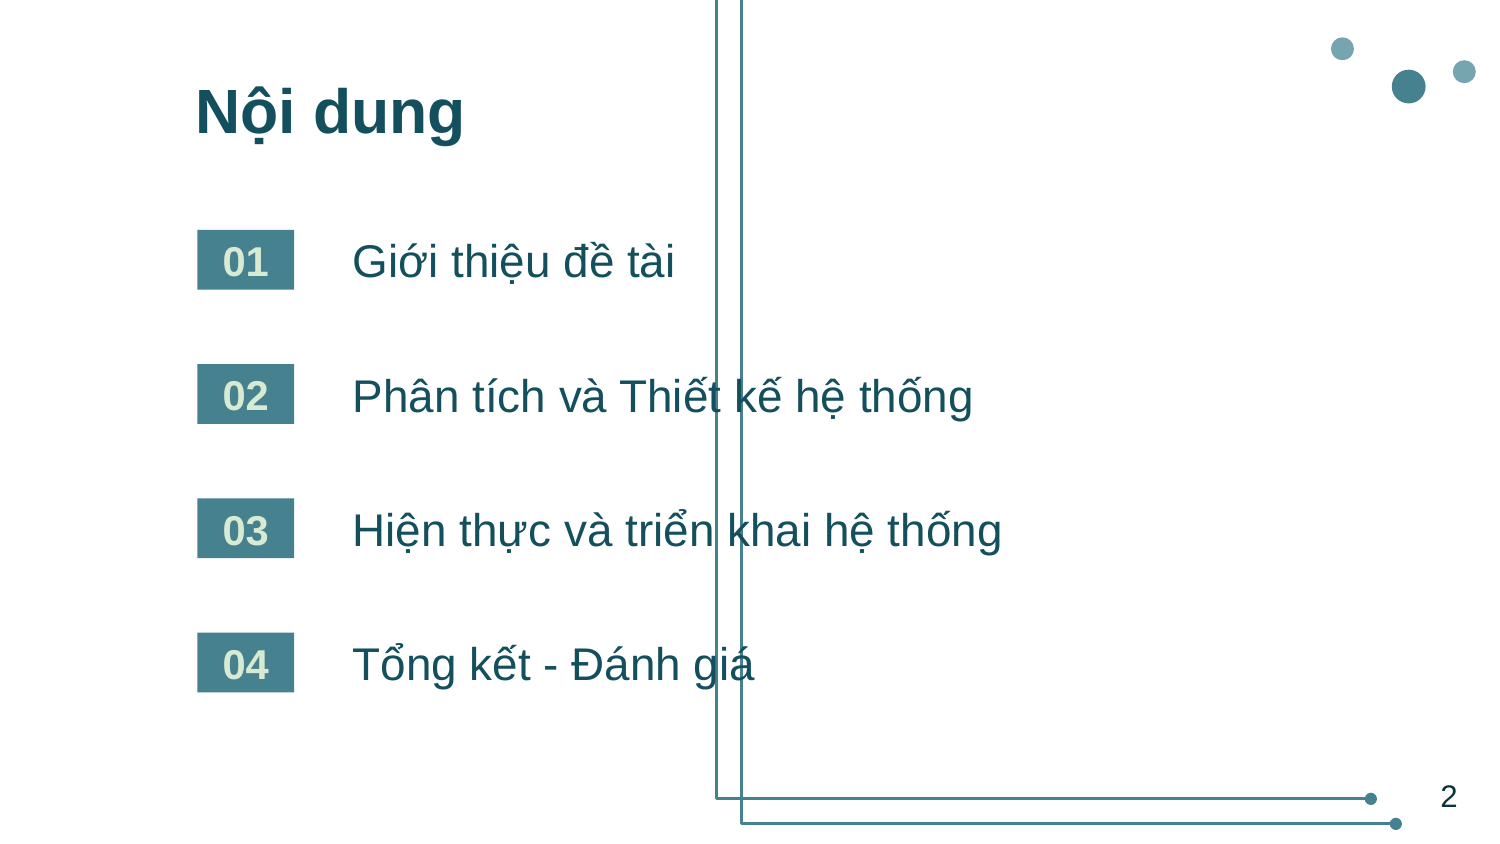

# Nội dung
01
Giới thiệu đề tài
02
Phân tích và Thiết kế hệ thống
03
Hiện thực và triển khai hệ thống
04
Tổng kết - Đánh giá
2